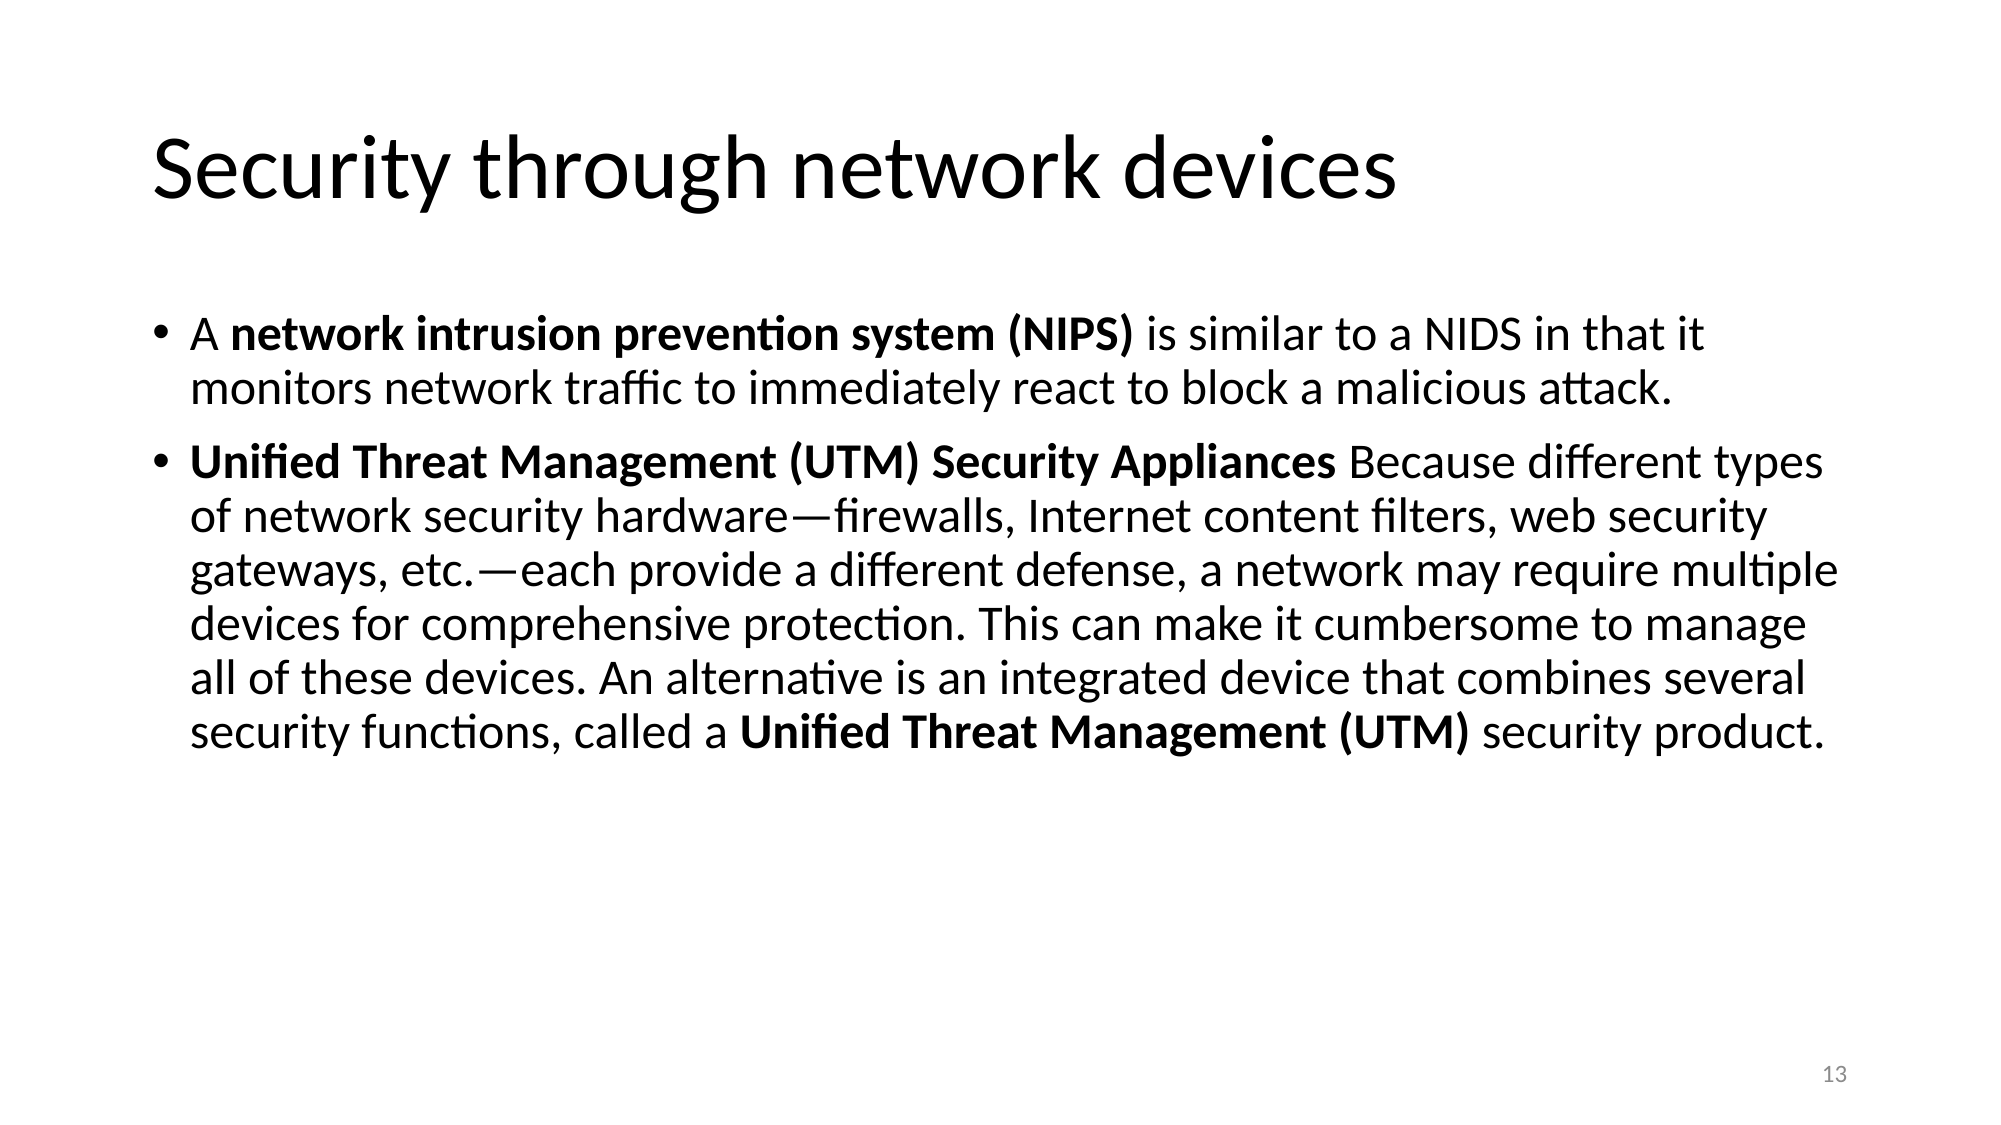

# Security through network devices
A network intrusion prevention system (NIPS) is similar to a NIDS in that it monitors network traffic to immediately react to block a malicious attack.
Unified Threat Management (UTM) Security Appliances Because different types of network security hardware—firewalls, Internet content filters, web security gateways, etc.—each provide a different defense, a network may require multiple devices for comprehensive protection. This can make it cumbersome to manage all of these devices. An alternative is an integrated device that combines several security functions, called a Unified Threat Management (UTM) security product.

13